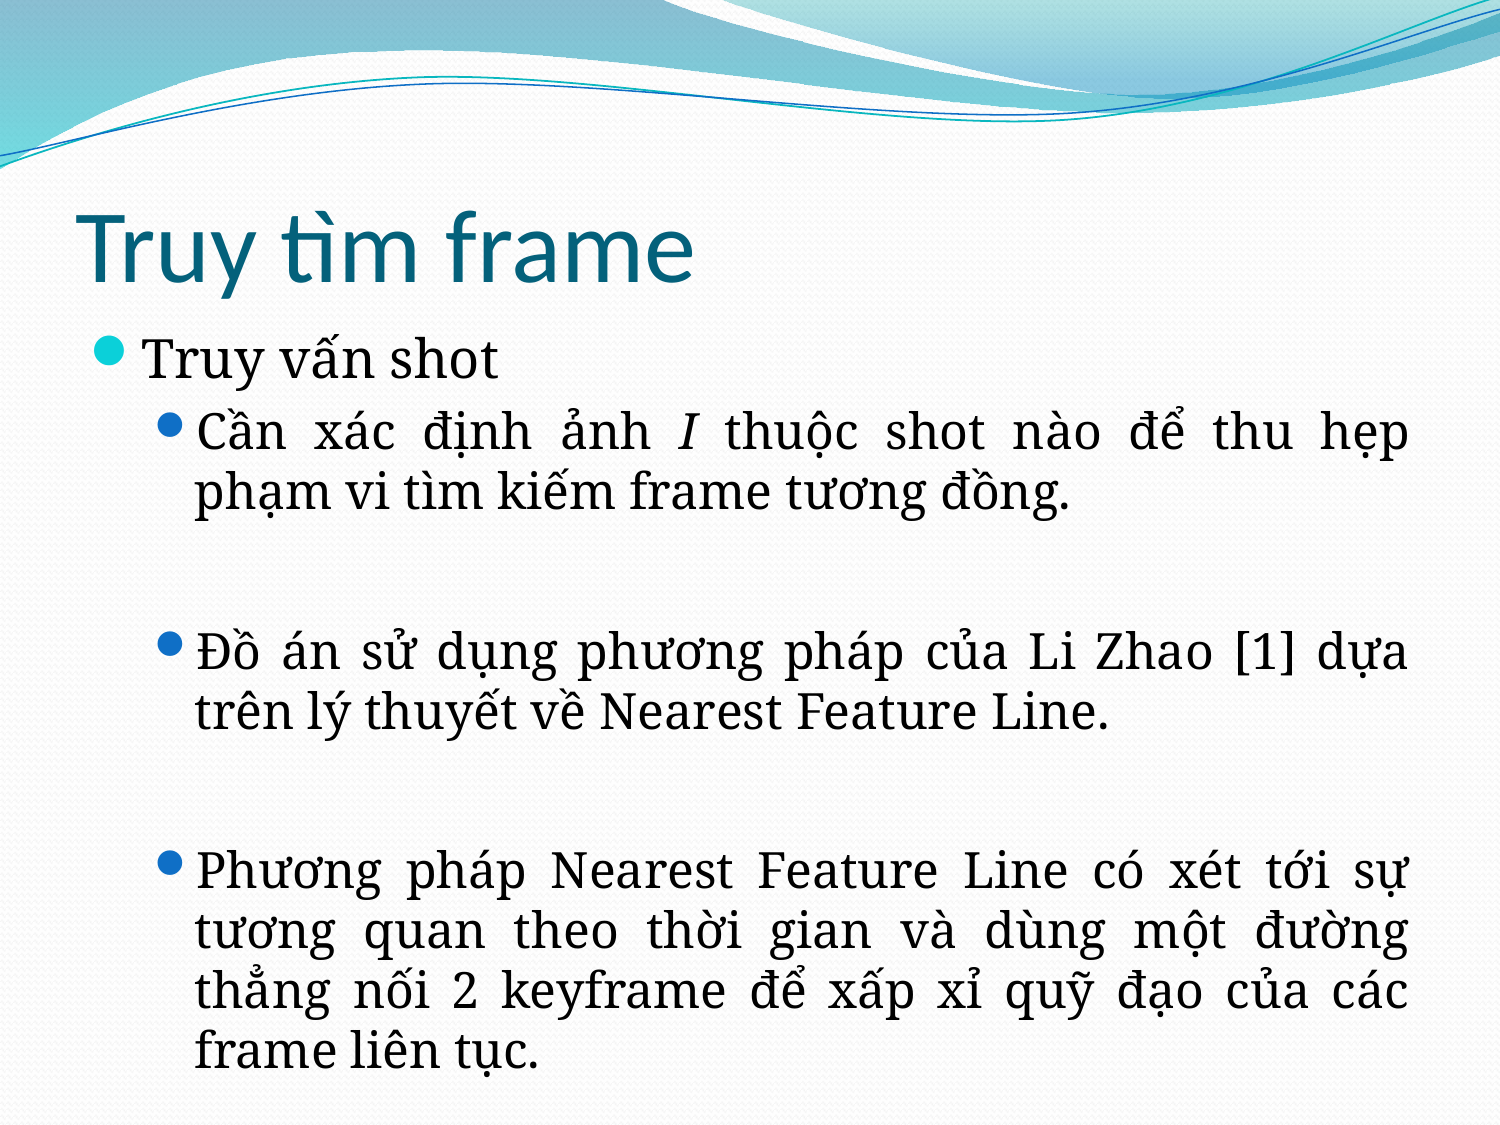

# Truy tìm frame
Truy vấn shot
Cần xác định ảnh I thuộc shot nào để thu hẹp phạm vi tìm kiếm frame tương đồng.

Đồ án sử dụng phương pháp của Li Zhao [1] dựa trên lý thuyết về Nearest Feature Line.

Phương pháp Nearest Feature Line có xét tới sự tương quan theo thời gian và dùng một đường thẳng nối 2 keyframe để xấp xỉ quỹ đạo của các frame liên tục.